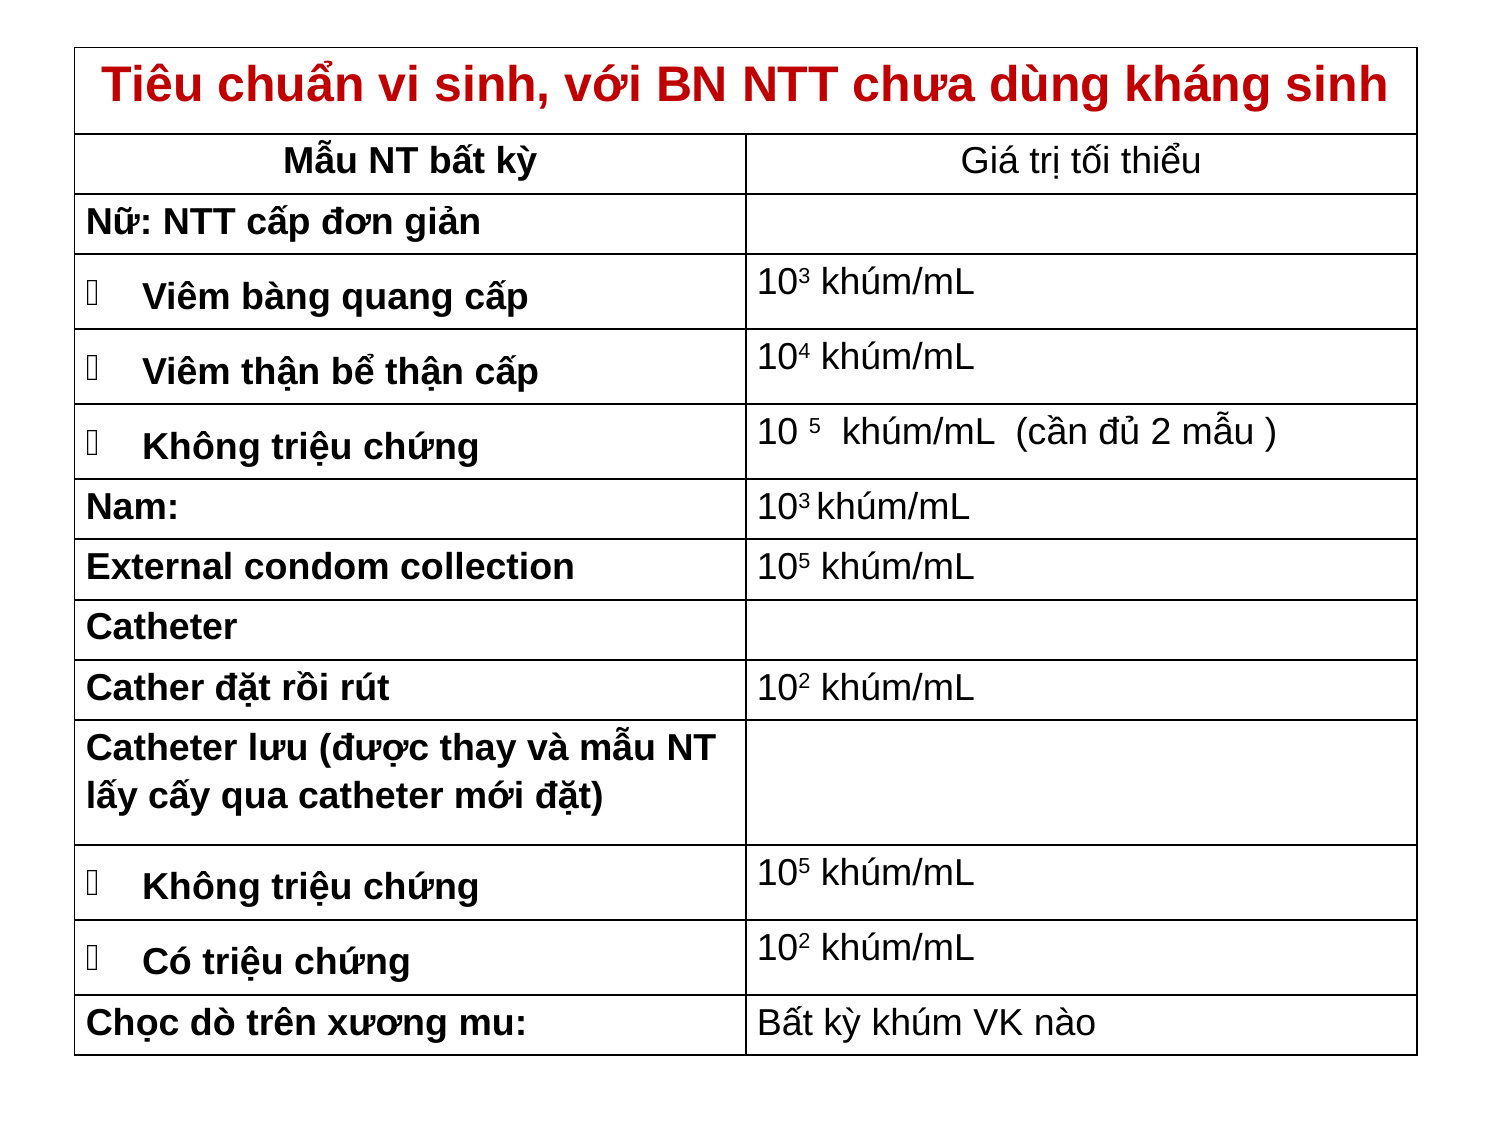

| Tiêu chuẩn vi sinh, với BN NTT chưa dùng kháng sinh |  |
| --- | --- |
| Mẫu NT bất kỳ | Giá trị tối thiểu |
| Nữ: NTT cấp đơn giản |  |
| Viêm bàng quang cấp | 103 khúm/mL |
| Viêm thận bể thận cấp | 104 khúm/mL |
| Không triệu chứng | 10 5 khúm/mL (cần đủ 2 mẫu ) |
| Nam: | 103 khúm/mL |
| External condom collection | 105 khúm/mL |
| Catheter |  |
| Cather đặt rồi rút | 102 khúm/mL |
| Catheter lưu (được thay và mẫu NT lấy cấy qua catheter mới đặt) |  |
| Không triệu chứng | 105 khúm/mL |
| Có triệu chứng | 102 khúm/mL |
| Chọc dò trên xương mu: | Bất kỳ khúm VK nào |